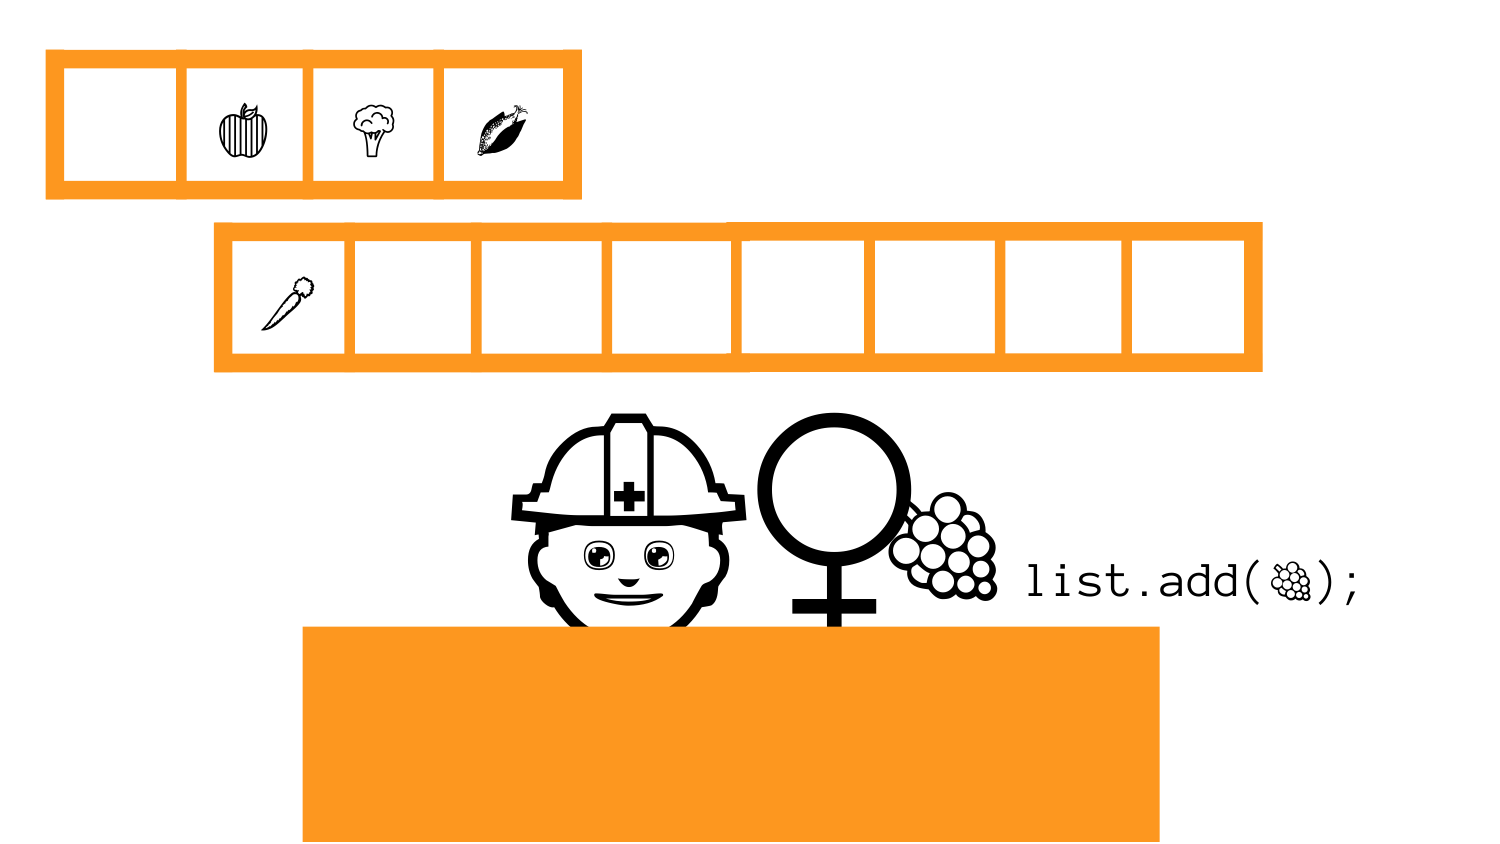

🍎
🥦
🌽

🥕
👷‍♀️
🍇
list.add(🍇);